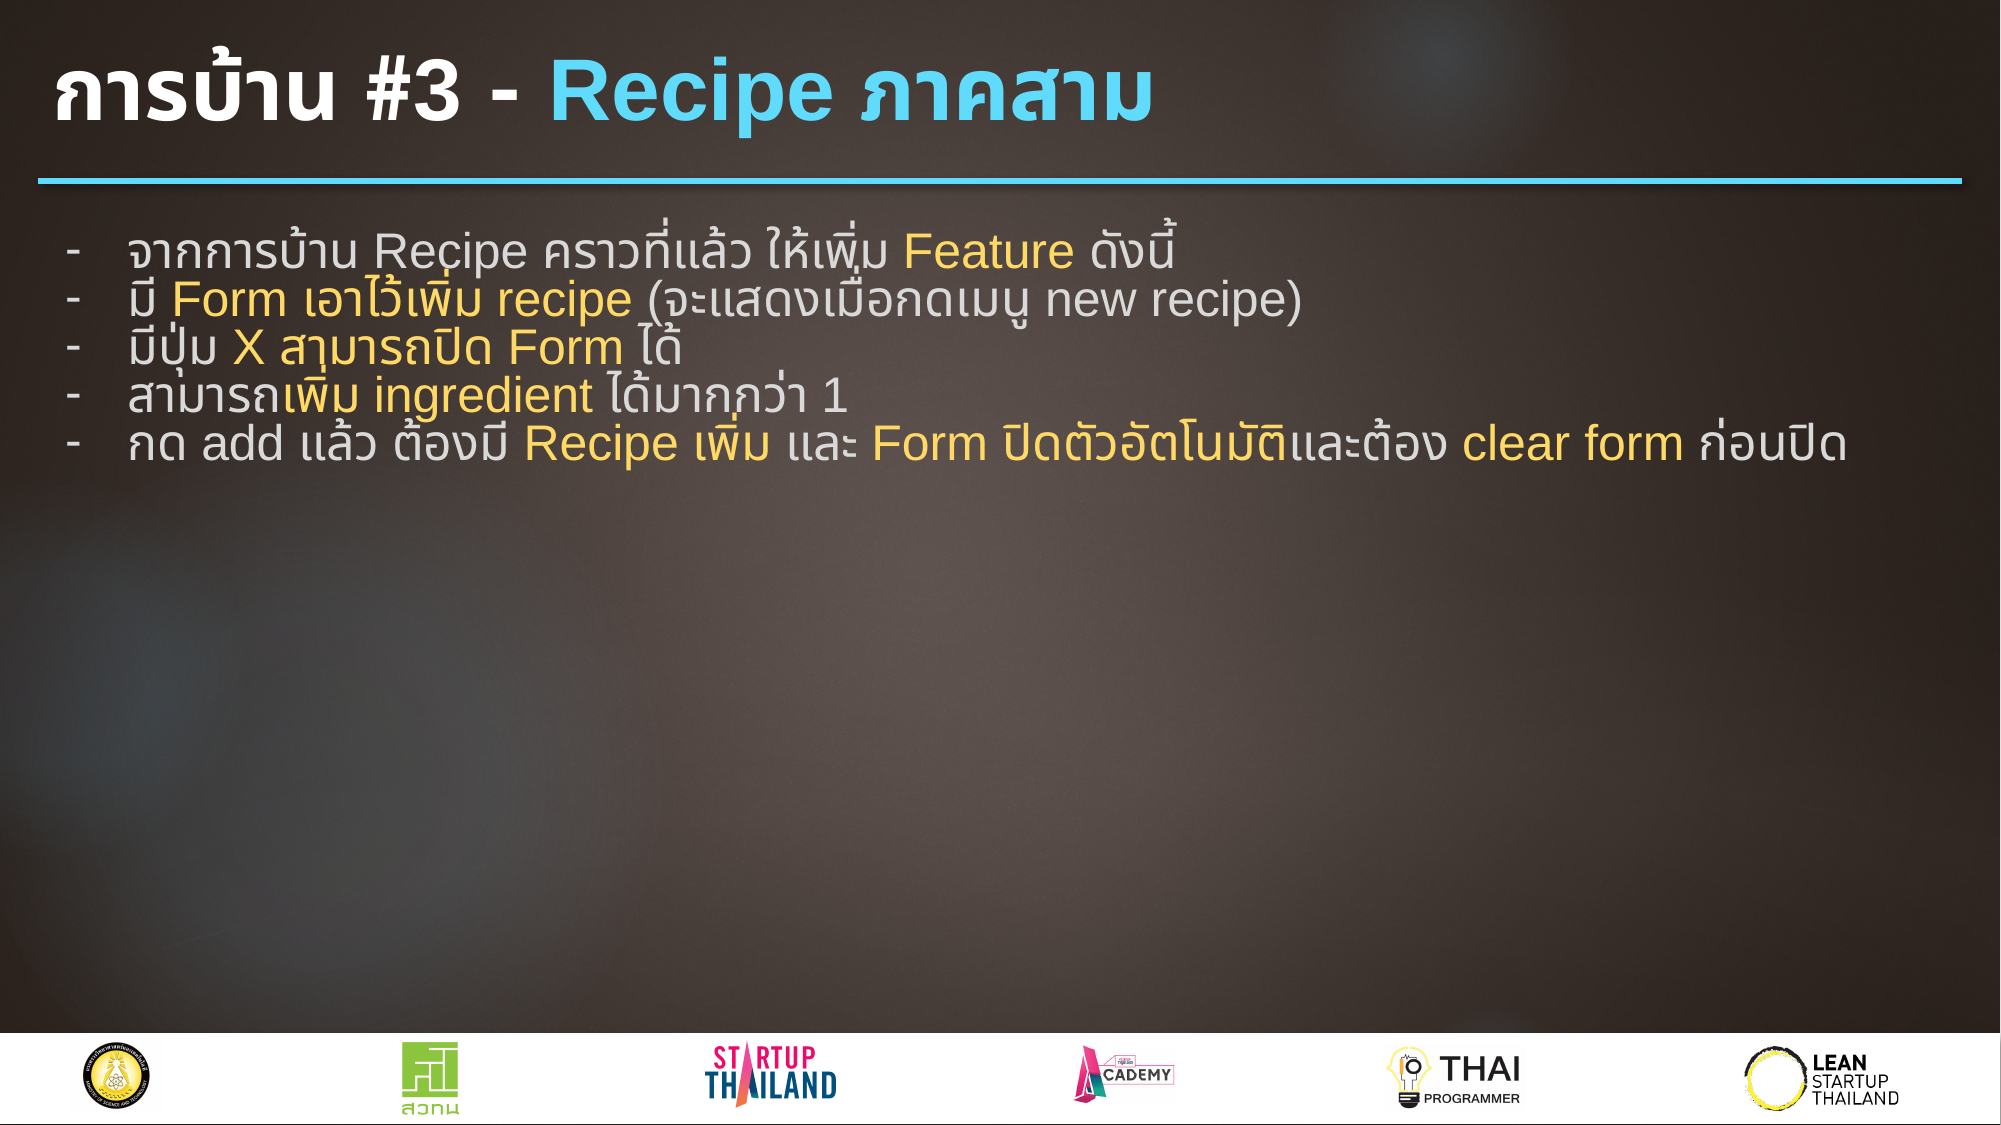

# การบ้าน #3 - Recipe ภาคสาม
จากการบ้าน Recipe คราวที่แล้ว ให้เพิ่ม Feature ดังนี้
มี Form เอาไว้เพิ่ม recipe (จะแสดงเมื่อกดเมนู new recipe)
มีปุ่ม X สามารถปิด Form ได้
สามารถเพิ่ม ingredient ได้มากกว่า 1
กด add แล้ว ต้องมี Recipe เพิ่ม และ Form ปิดตัวอัตโนมัติและต้อง clear form ก่อนปิด